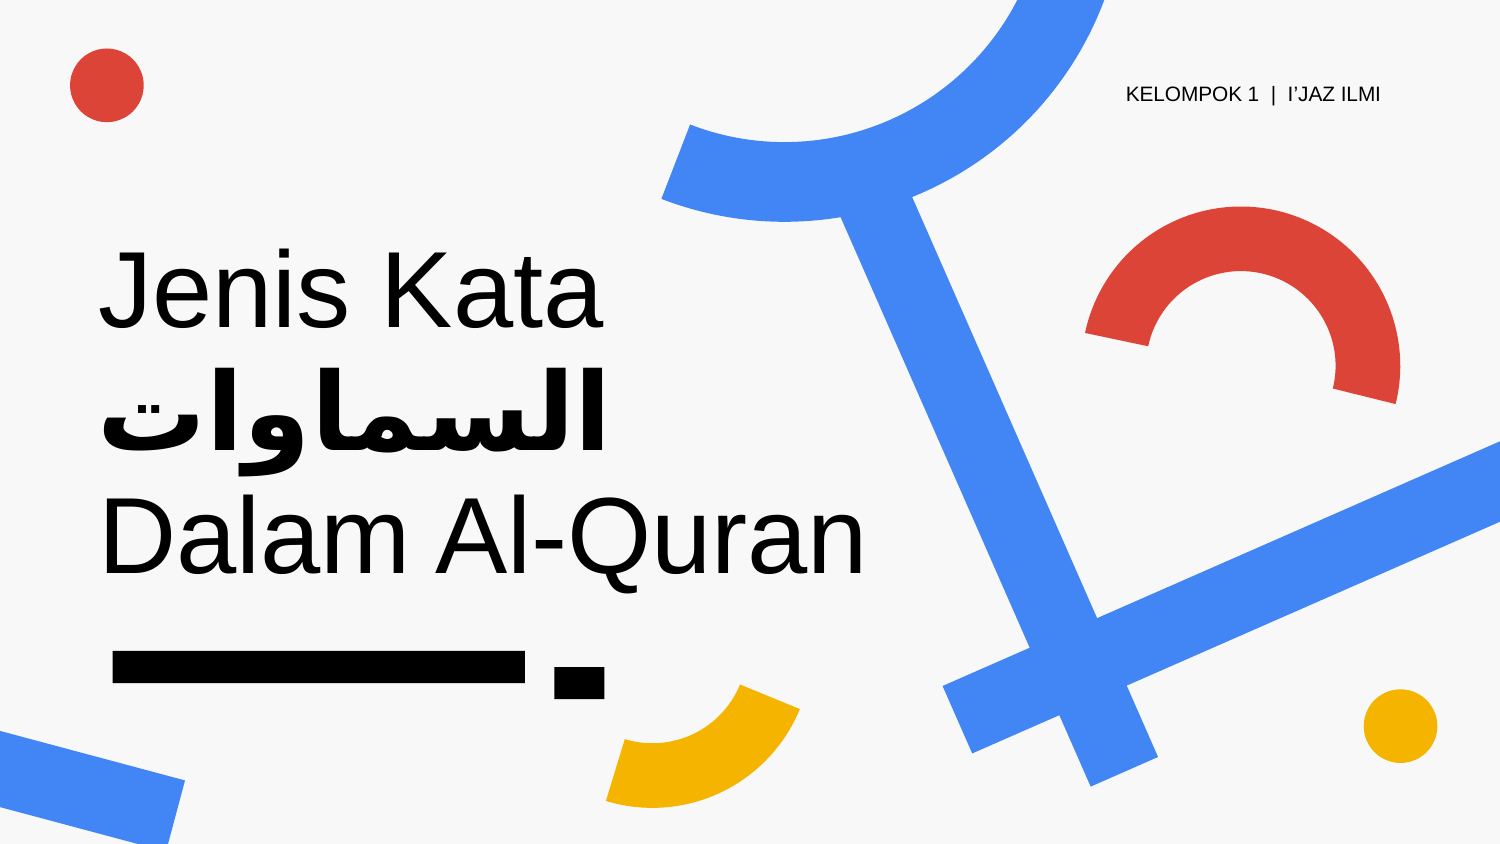

KELOMPOK 1  |  I’JAZ ILMI
01

Jenis Kata السماوات Dalam Al-Quran
03
الأثرية

الغازية

المادية

02